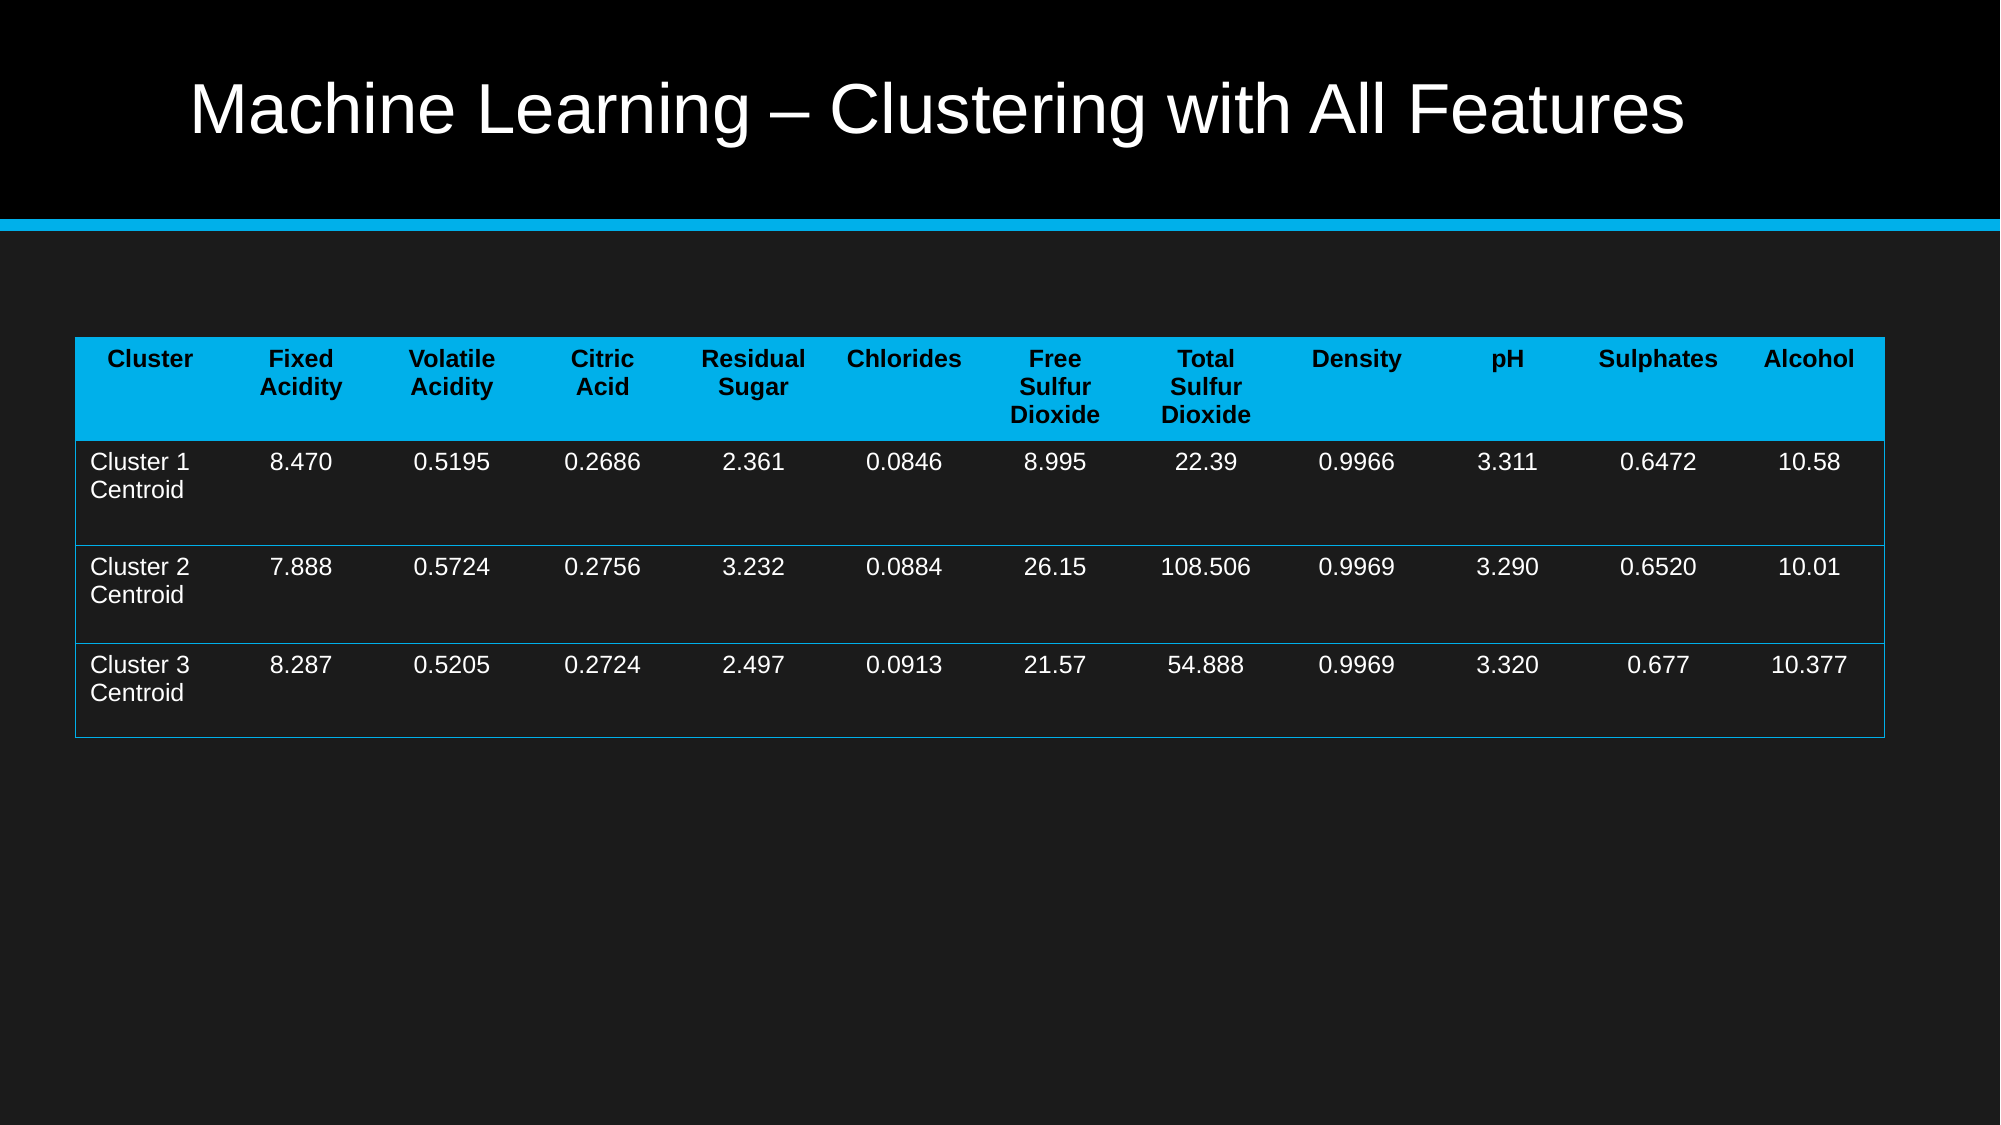

# Machine Learning – Clustering with All Features
| Cluster | Fixed Acidity | Volatile Acidity | Citric Acid | Residual Sugar | Chlorides | Free Sulfur Dioxide | Total Sulfur Dioxide | Density | pH | Sulphates | Alcohol |
| --- | --- | --- | --- | --- | --- | --- | --- | --- | --- | --- | --- |
| Cluster 1 Centroid | 8.470 | 0.5195 | 0.2686 | 2.361 | 0.0846 | 8.995 | 22.39 | 0.9966 | 3.311 | 0.6472 | 10.58 |
| Cluster 2 Centroid | 7.888 | 0.5724 | 0.2756 | 3.232 | 0.0884 | 26.15 | 108.506 | 0.9969 | 3.290 | 0.6520 | 10.01 |
| Cluster 3 Centroid | 8.287 | 0.5205 | 0.2724 | 2.497 | 0.0913 | 21.57 | 54.888 | 0.9969 | 3.320 | 0.677 | 10.377 |